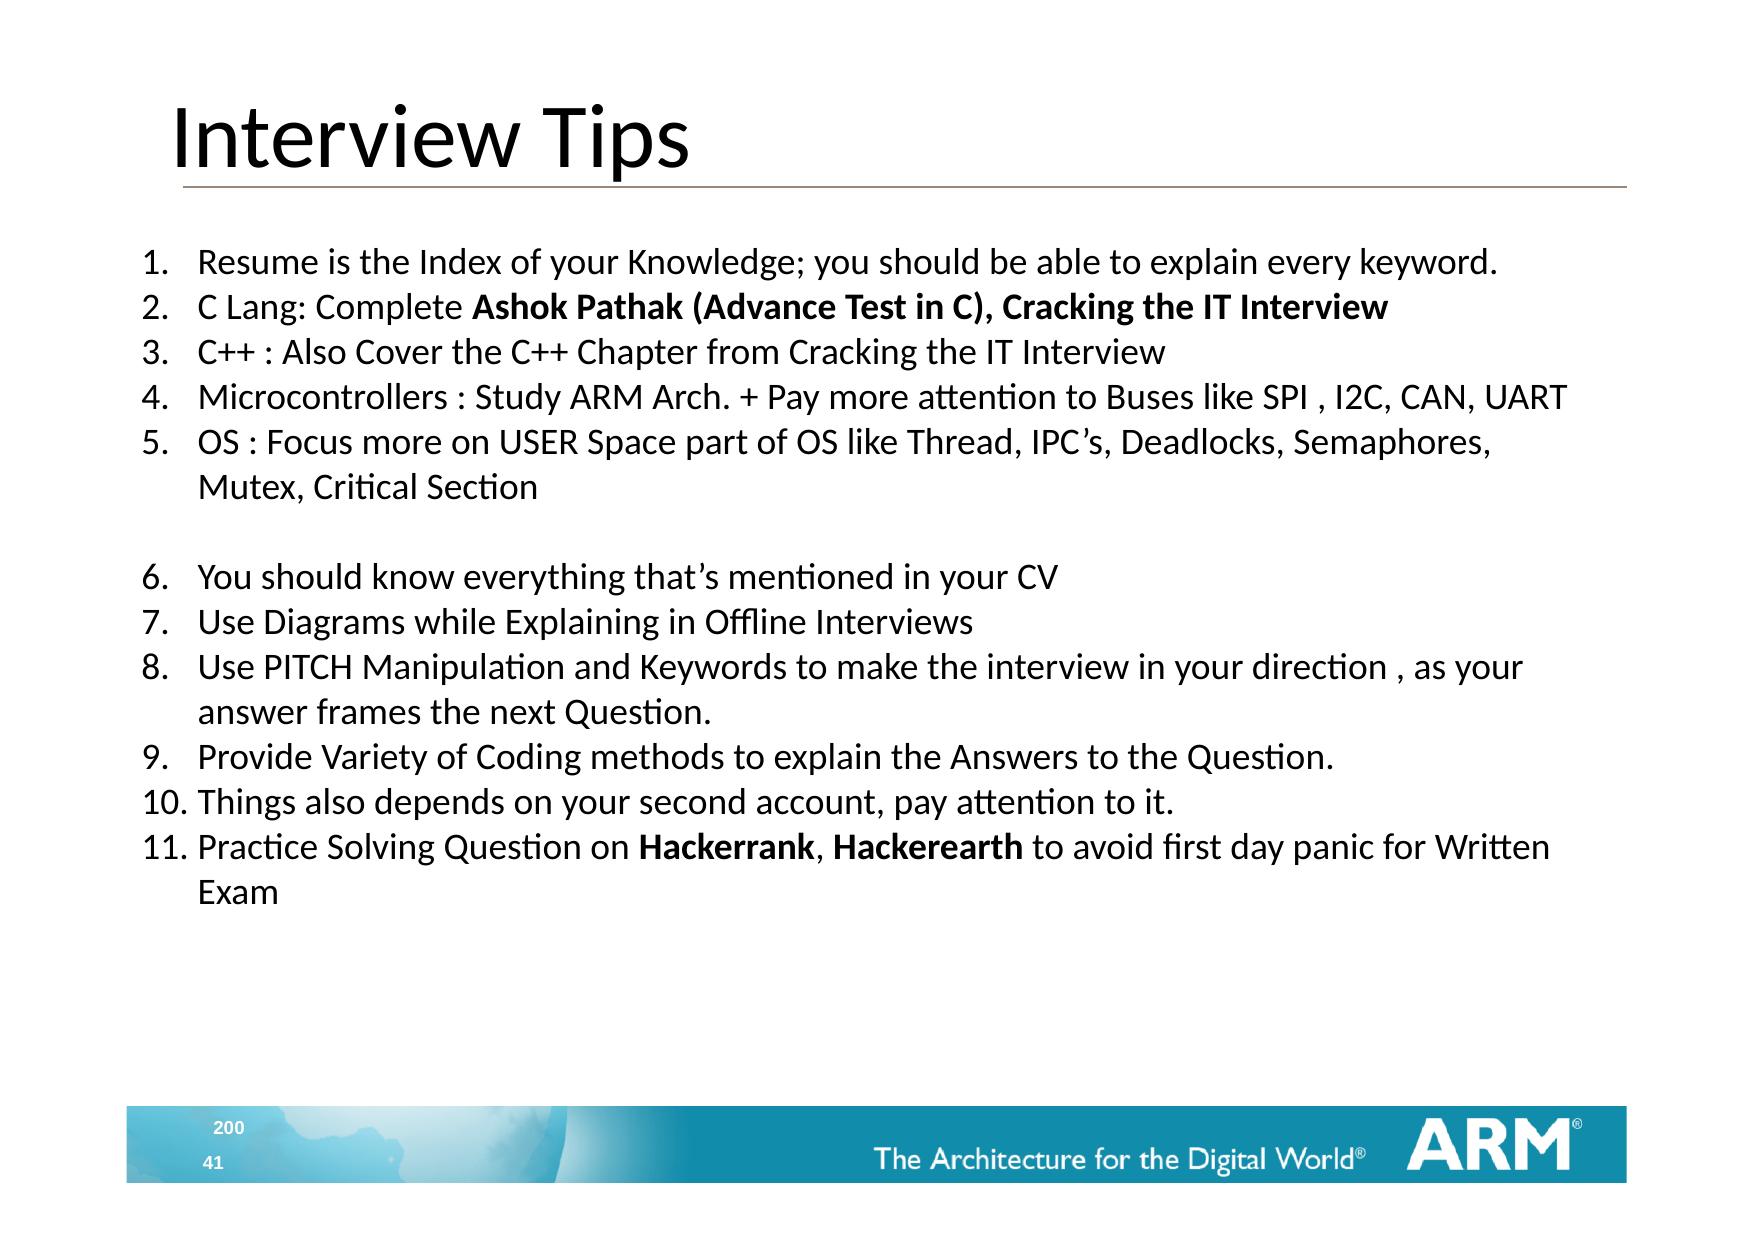

# Interview Tips
Resume is the Index of your Knowledge; you should be able to explain every keyword.
C Lang: Complete Ashok Pathak (Advance Test in C), Cracking the IT Interview
C++ : Also Cover the C++ Chapter from Cracking the IT Interview
Microcontrollers : Study ARM Arch. + Pay more attention to Buses like SPI , I2C, CAN, UART
OS : Focus more on USER Space part of OS like Thread, IPC’s, Deadlocks, Semaphores, Mutex, Critical Section

You should know everything that’s mentioned in your CV
Use Diagrams while Explaining in Offline Interviews
Use PITCH Manipulation and Keywords to make the interview in your direction , as your answer frames the next Question.
Provide Variety of Coding methods to explain the Answers to the Question.
Things also depends on your second account, pay attention to it.
Practice Solving Question on Hackerrank, Hackerearth to avoid first day panic for Written Exam

200
41